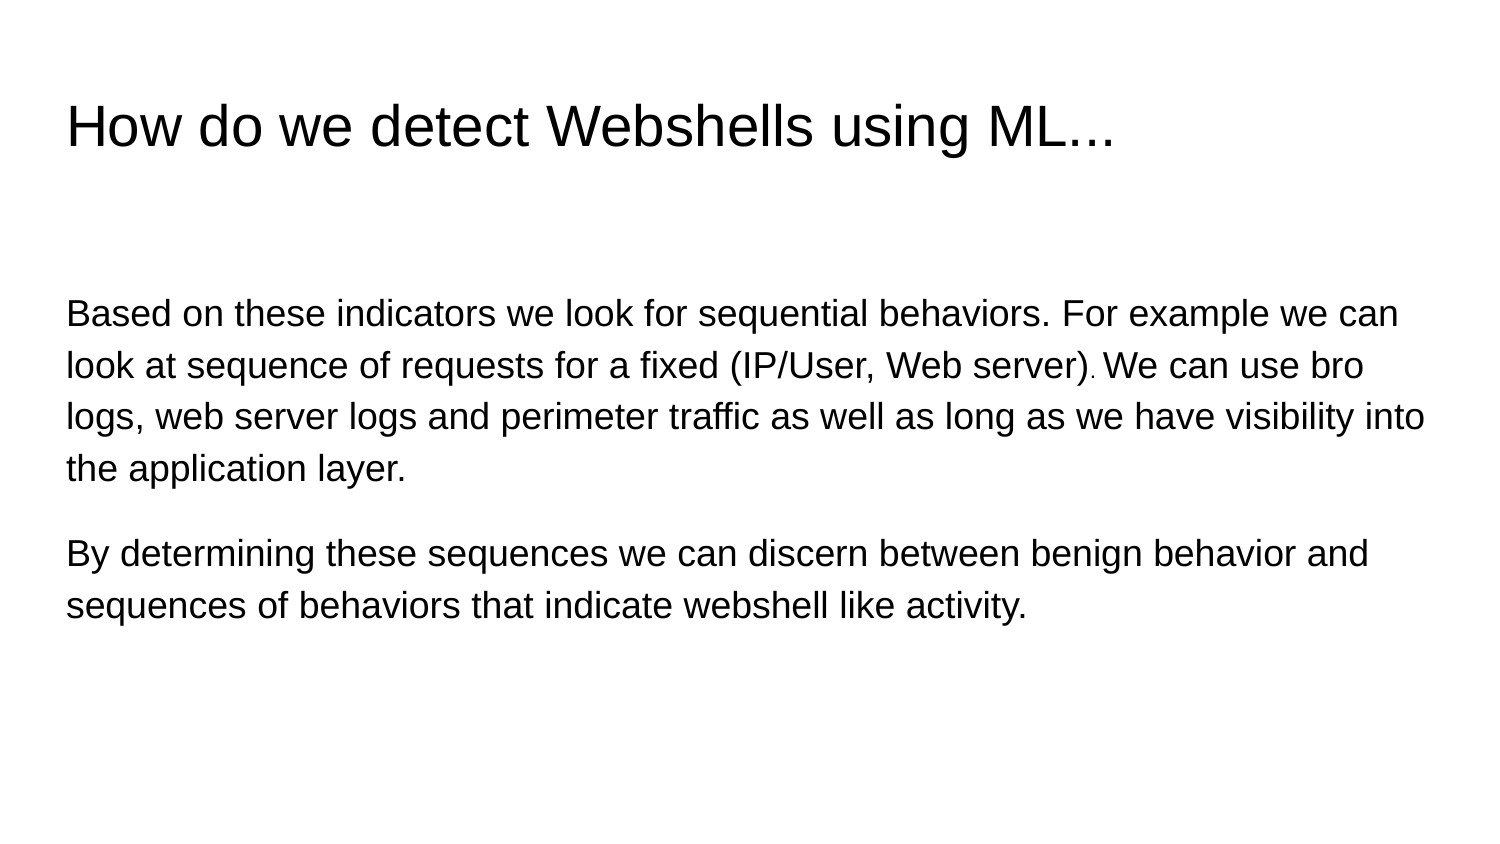

# How do we detect Webshells using ML...

Based on these indicators we look for sequential behaviors. For example we can look at sequence of requests for a fixed (IP/User, Web server). We can use bro logs, web server logs and perimeter traffic as well as long as we have visibility into the application layer.
By determining these sequences we can discern between benign behavior and sequences of behaviors that indicate webshell like activity.